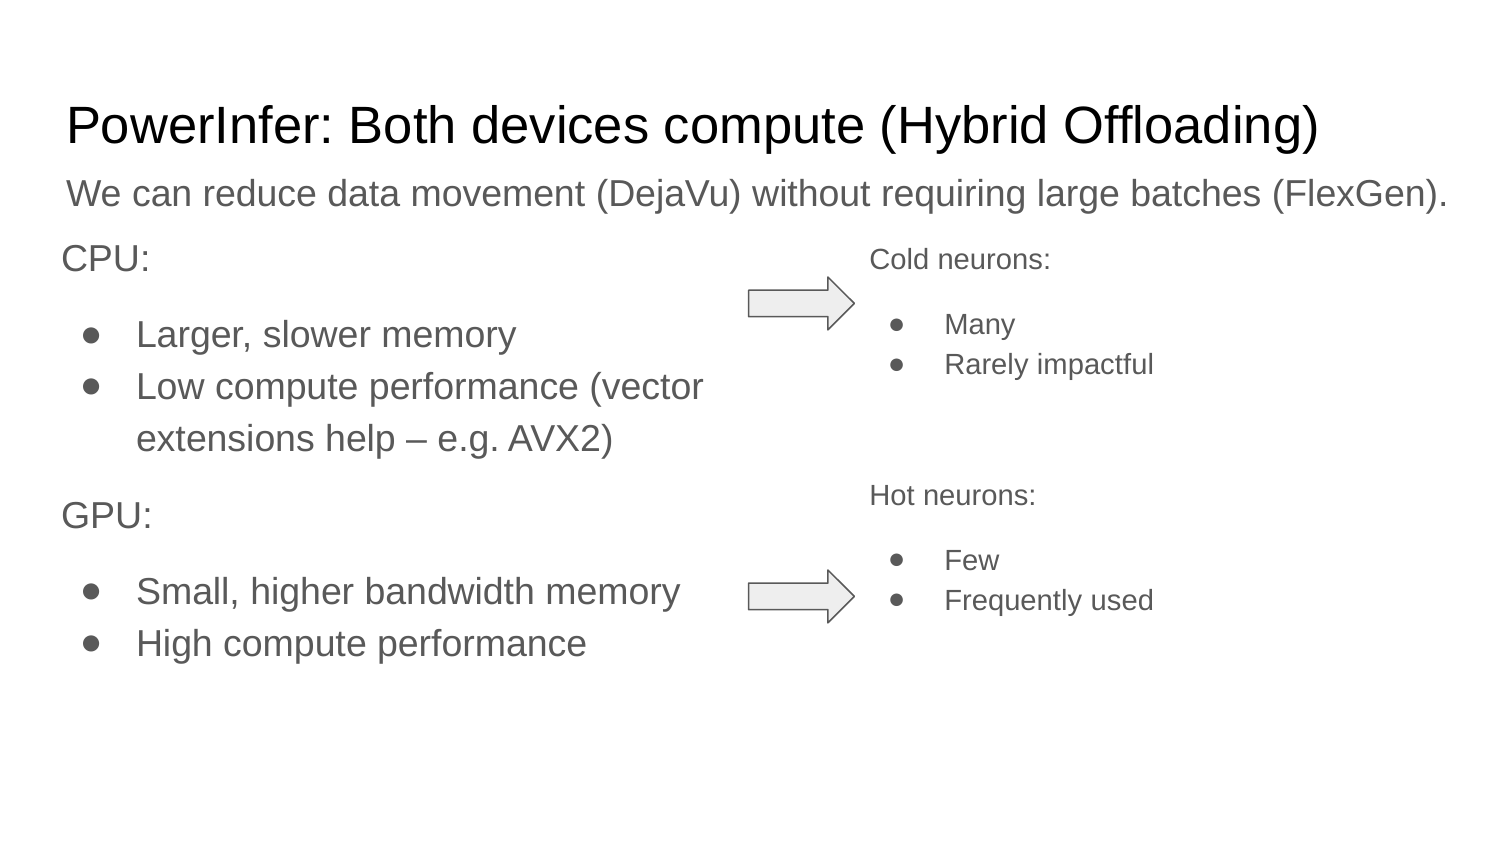

# PowerInfer: Both devices compute (Hybrid Offloading)
We can reduce data movement (DejaVu) without requiring large batches (FlexGen).
CPU:
Larger, slower memory
Low compute performance (vector extensions help – e.g. AVX2)
GPU:
Small, higher bandwidth memory
High compute performance
Cold neurons:
Many
Rarely impactful

Hot neurons:
Few
Frequently used